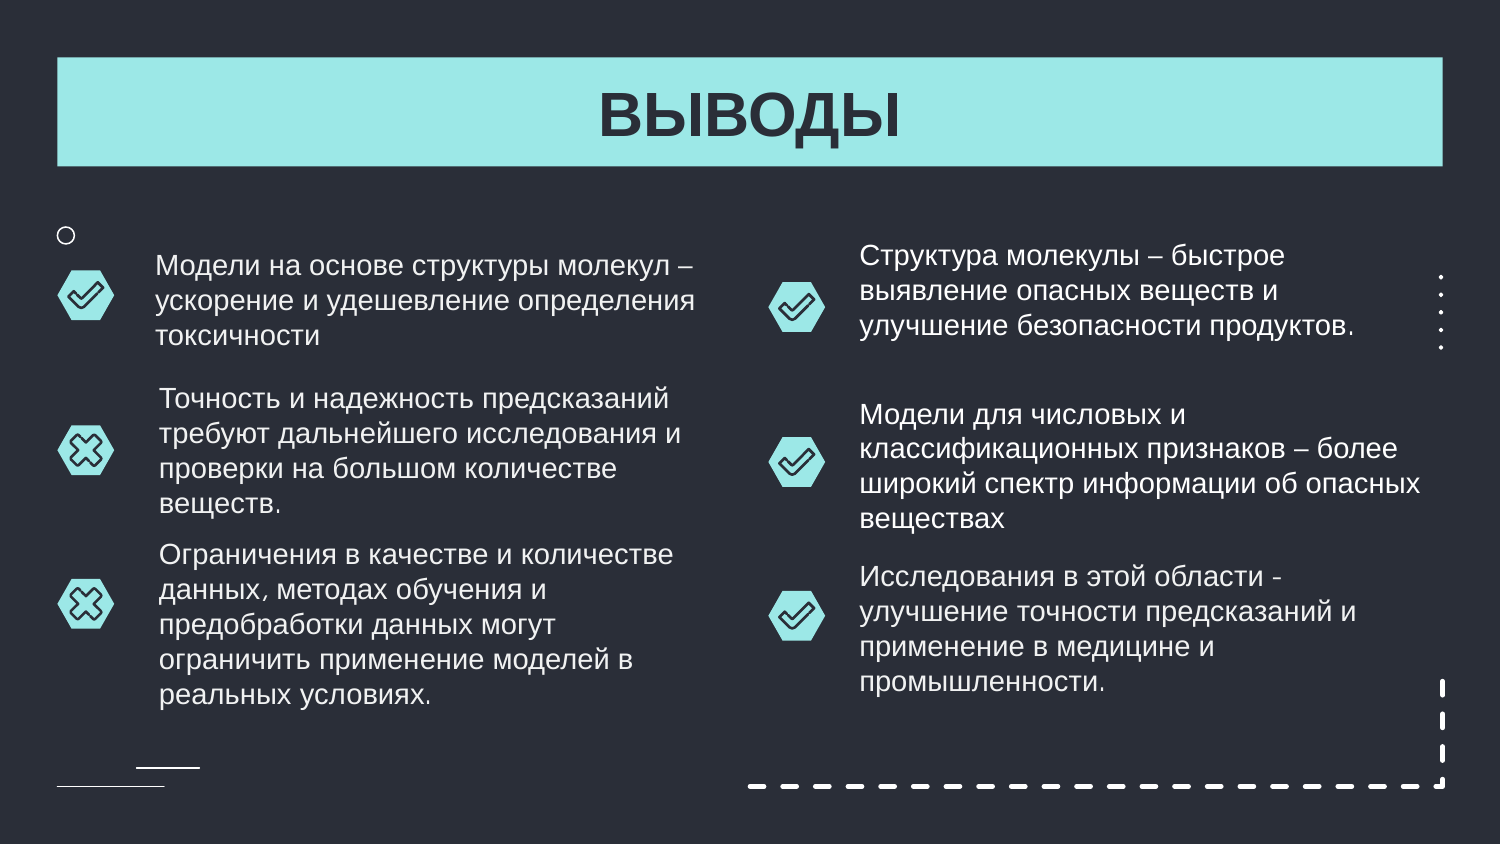

# ВЫВОДЫ
Структура молекулы – быстрое выявление опасных веществ и улучшение безопасности продуктов.
Модели на основе структуры молекул – ускорение и удешевление определения токсичности

Точность и надежность предсказаний требуют дальнейшего исследования и проверки на большом количестве веществ.
Модели для числовых и классификационных признаков – более широкий спектр информации об опасных веществах

Ограничения в качестве и количестве данных, методах обучения и предобработки данных могут ограничить применение моделей в реальных условиях.
Исследования в этой области - улучшение точности предсказаний и применение в медицине и промышленности.